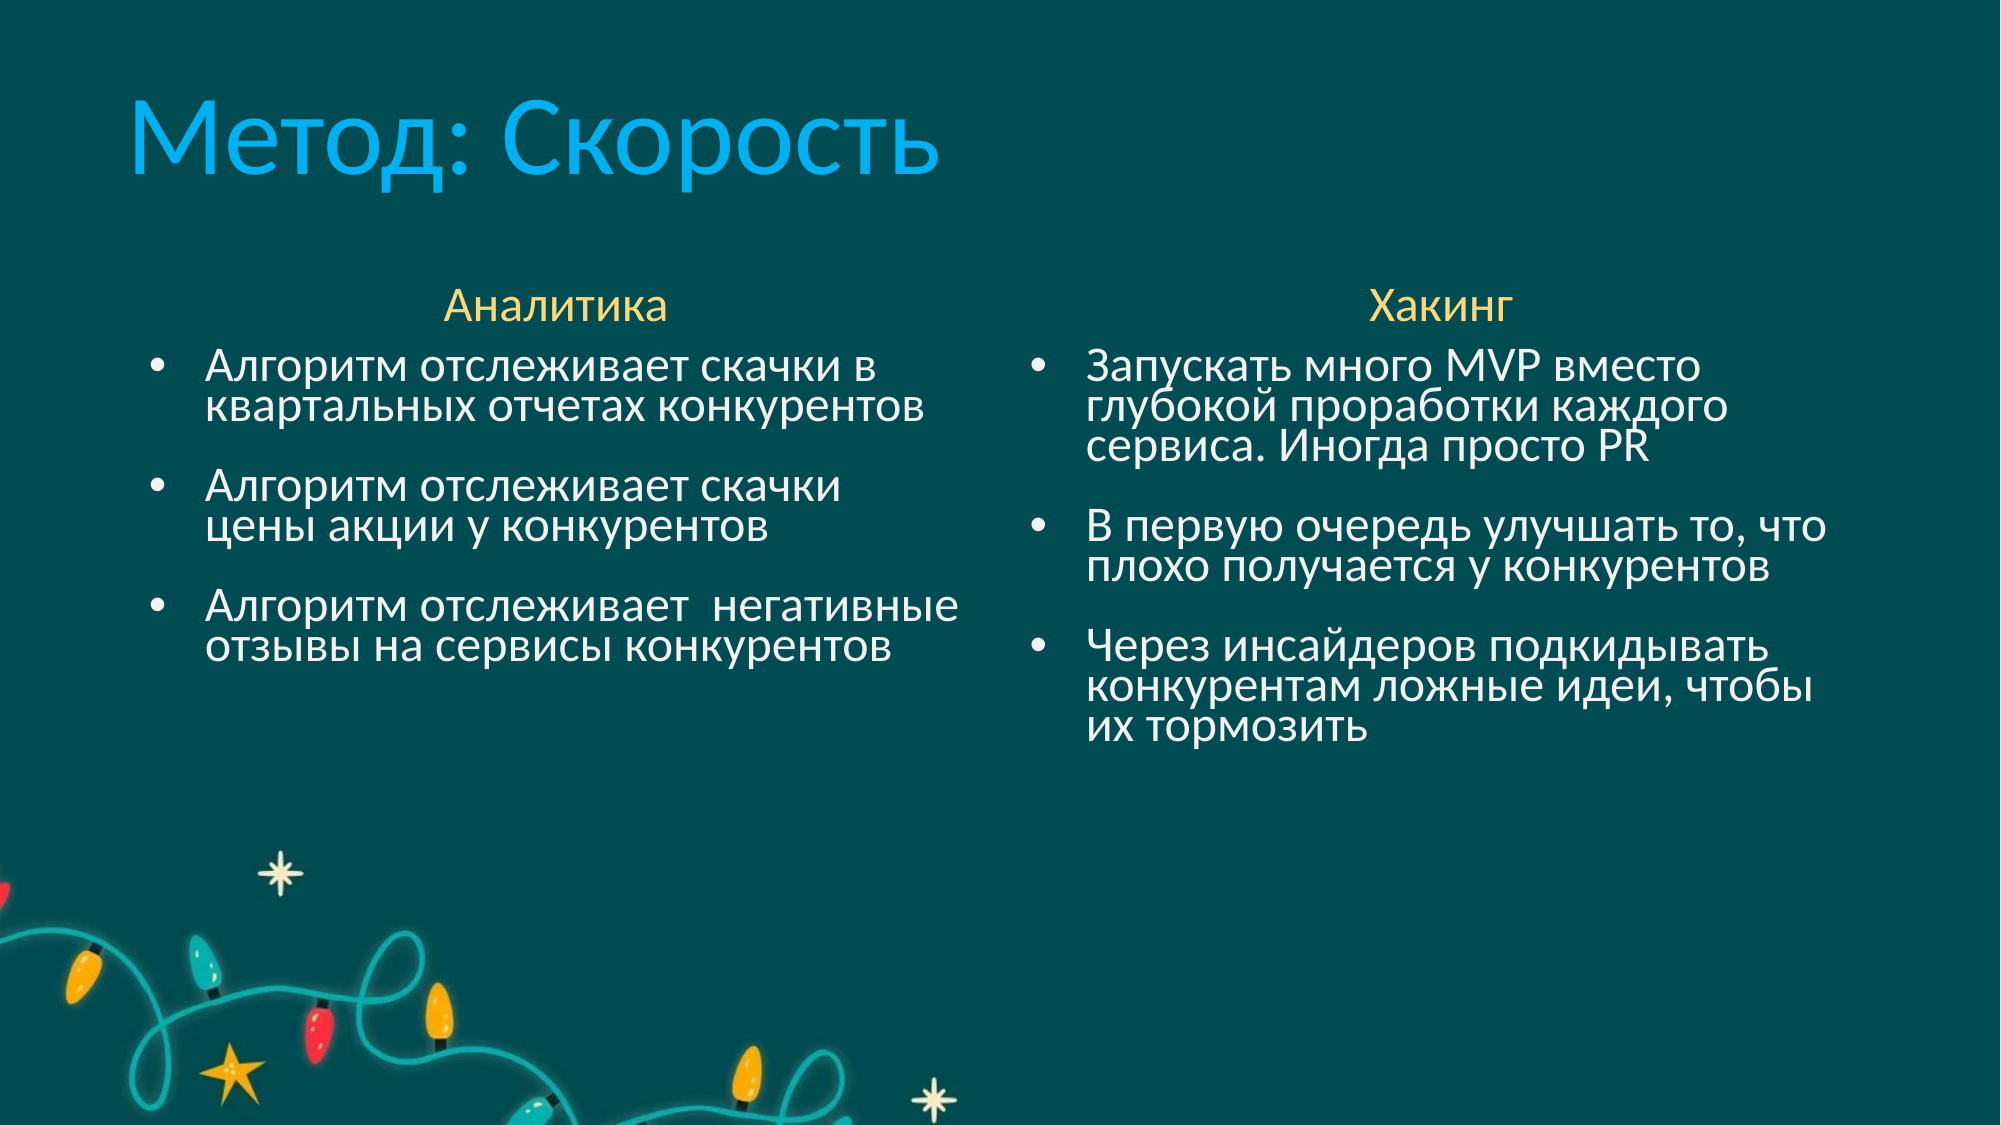

Метод: Скорость
| Аналитика |  | Хакинг |
| --- | --- | --- |
| Алгоритм отслеживает скачки в квартальных отчетах конкурентов Алгоритм отслеживает скачки цены акции у конкурентов Алгоритм отслеживает негативные отзывы на сервисы конкурентов |  | Запускать много MVP вместо глубокой проработки каждого сервиса. Иногда просто PR В первую очередь улучшать то, что плохо получается у конкурентов Через инсайдеров подкидывать конкурентам ложные идеи, чтобы их тормозить |